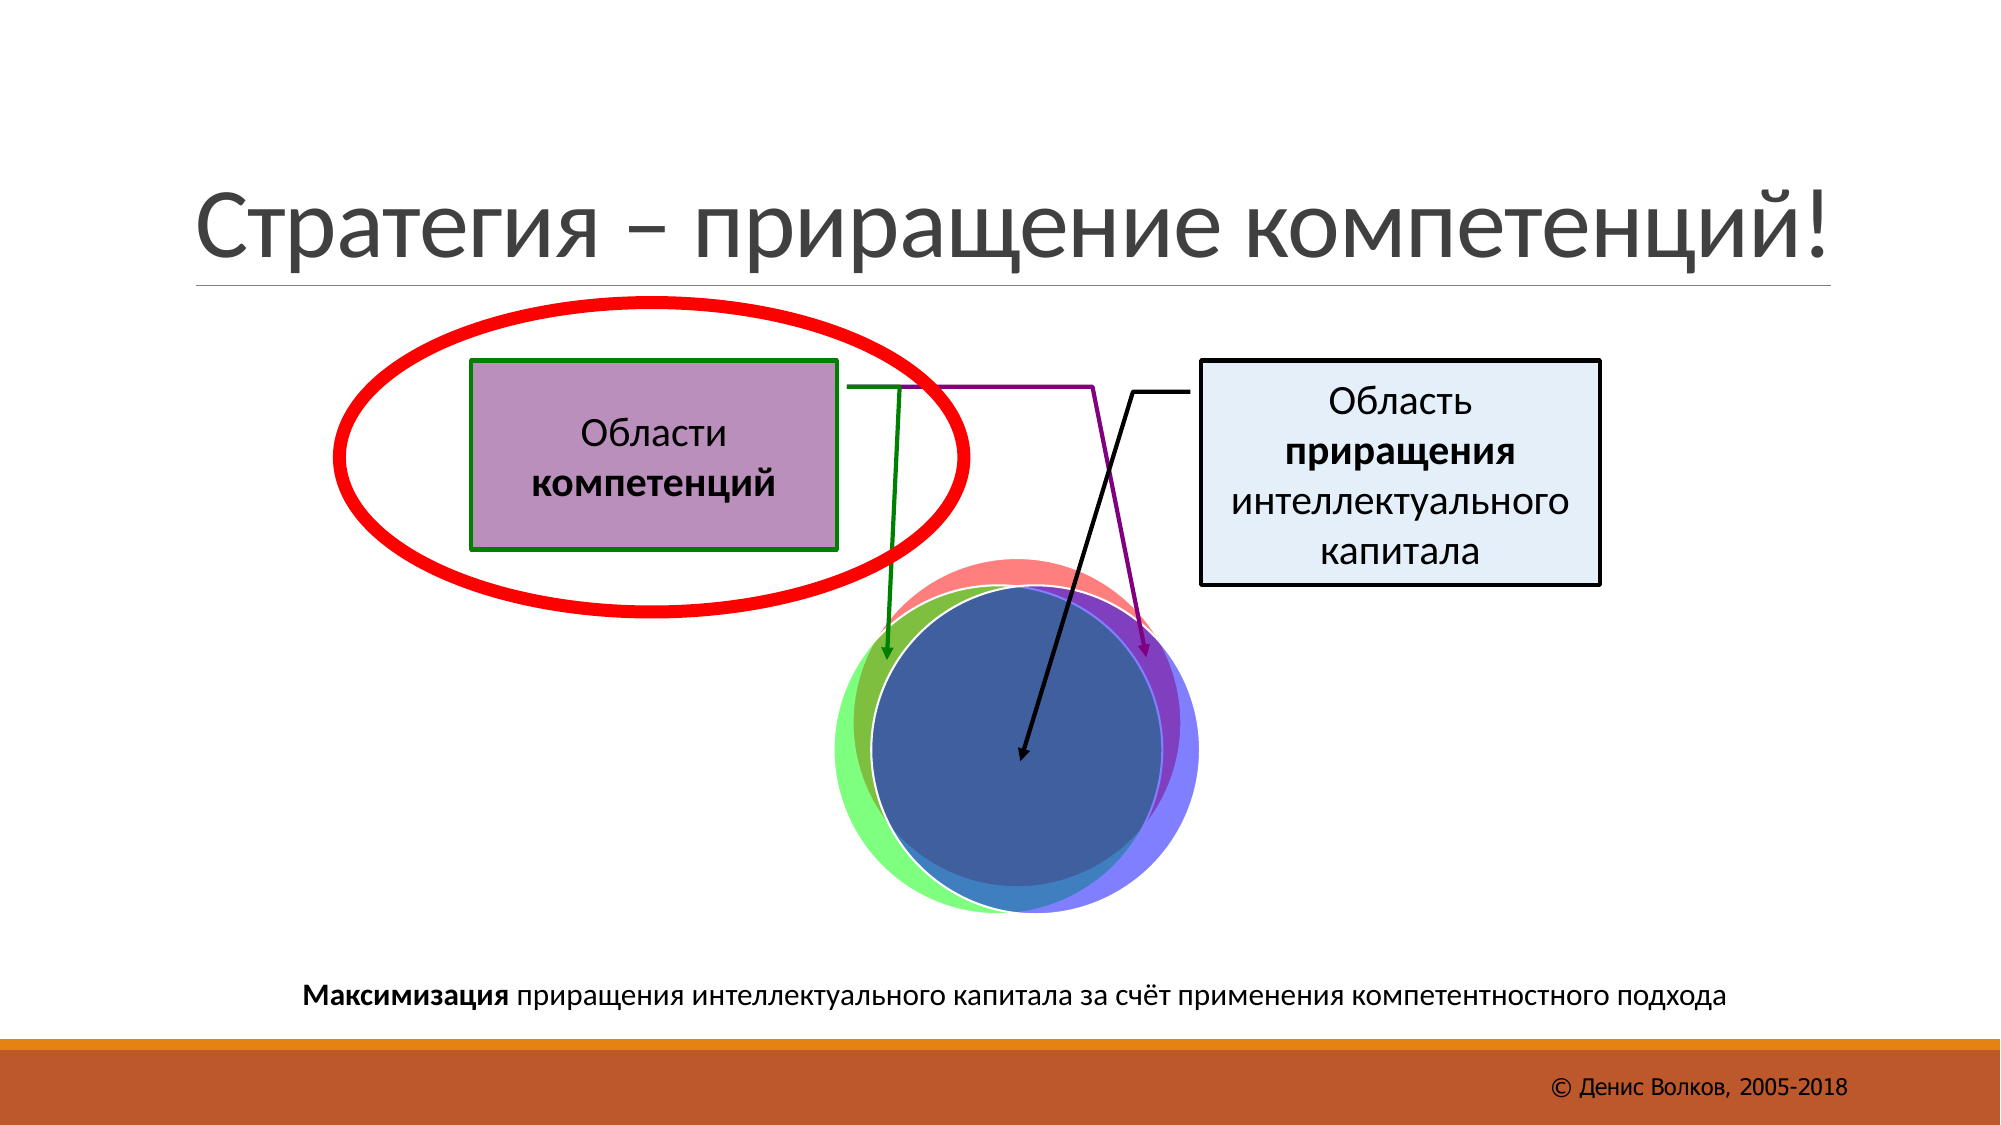

# Стратегия – приращение компетенций!

Область приращения интеллектуального капитала

Области
компетенций

Максимизация приращения интеллектуального капитала за счёт применения компетентностного подхода
© Денис Волков, 2005-2018